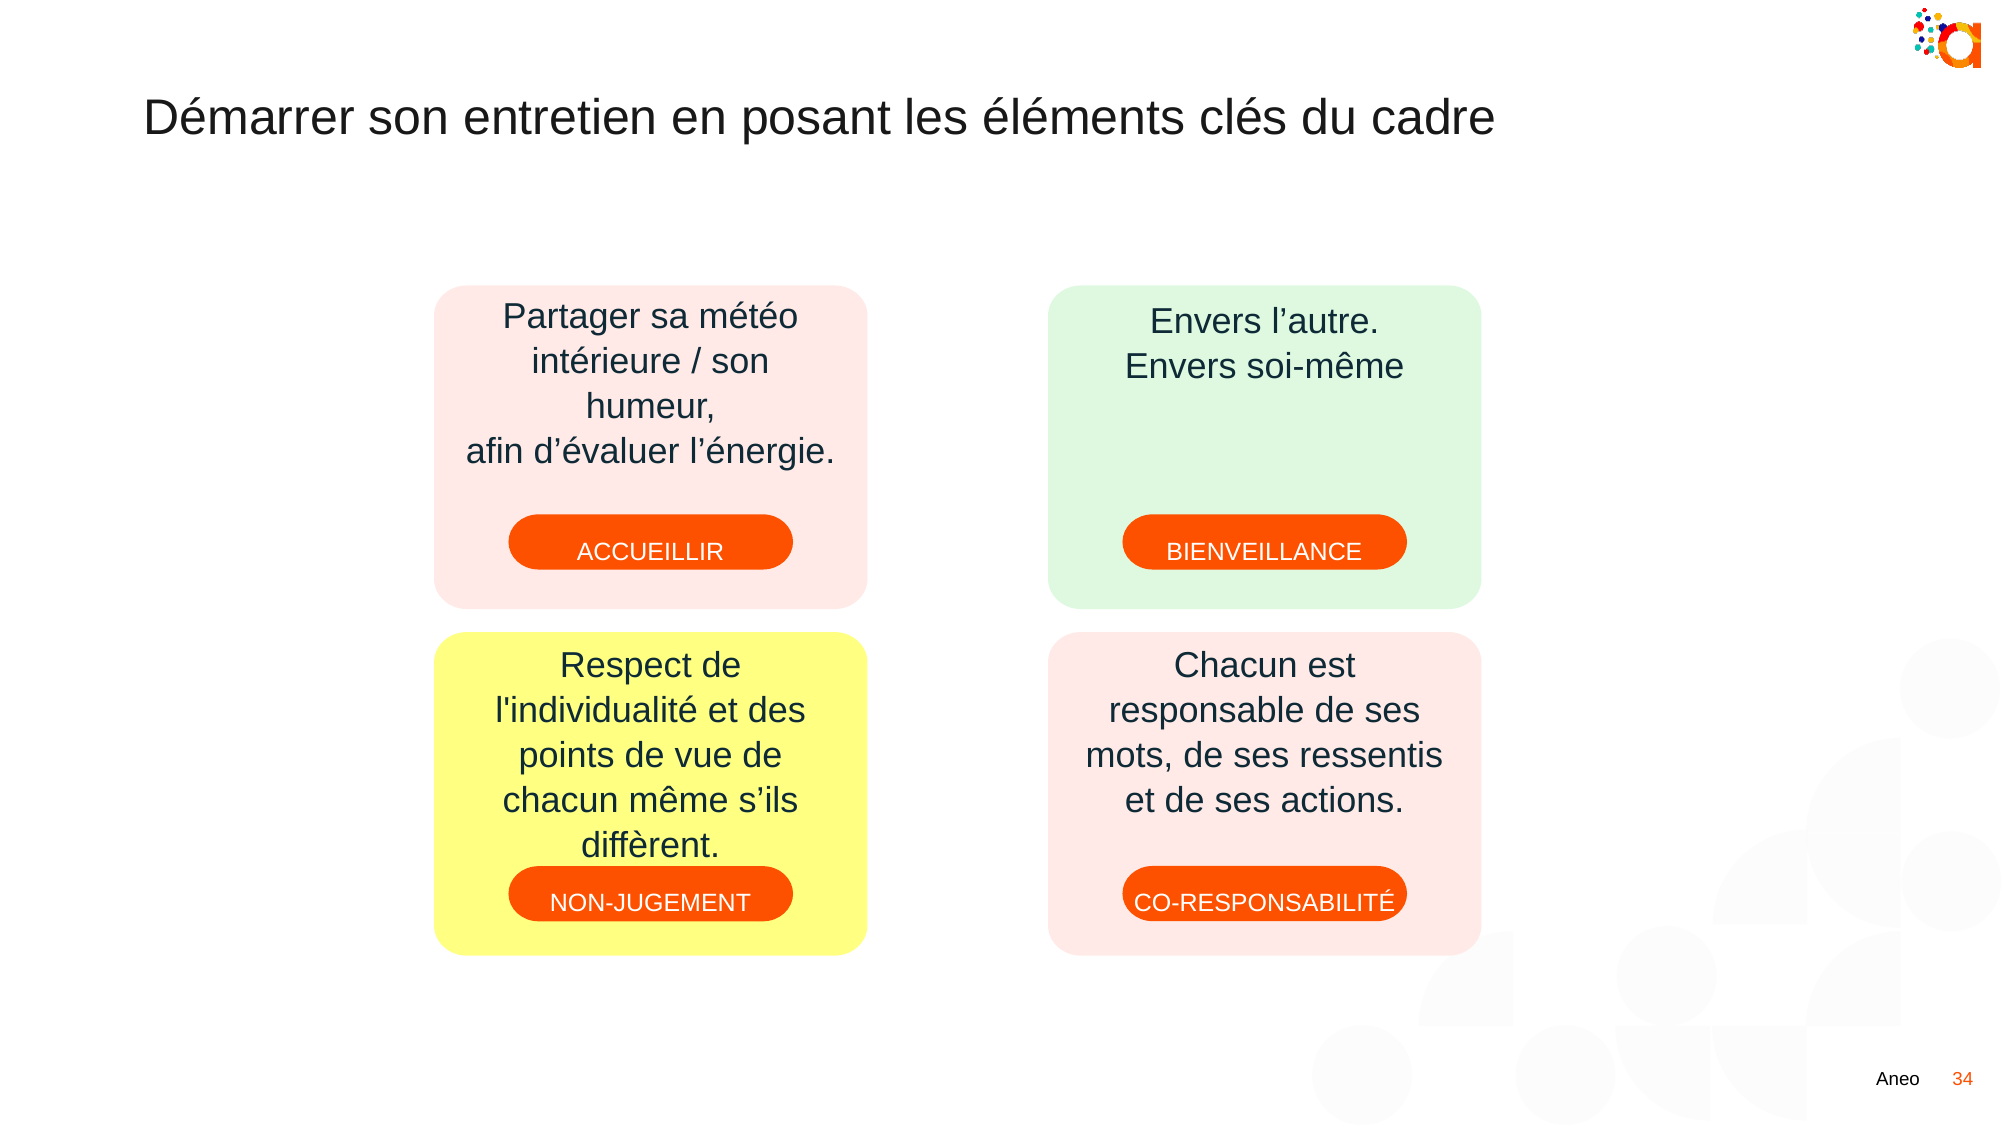

Démarrer son entretien en posant les éléments clés du cadre

Partager sa météo intérieure / son humeur,
afin d’évaluer l’énergie.

ACCUEILLIR

Envers l’autre.
Envers soi-même

BIENVEILLANCE

Respect de l'individualité et des points de vue de chacun même s’ils diffèrent.

NON-JUGEMENT

Chacun est responsable de ses mots, de ses ressentis
et de ses actions.

CO-RESPONSABILITÉ